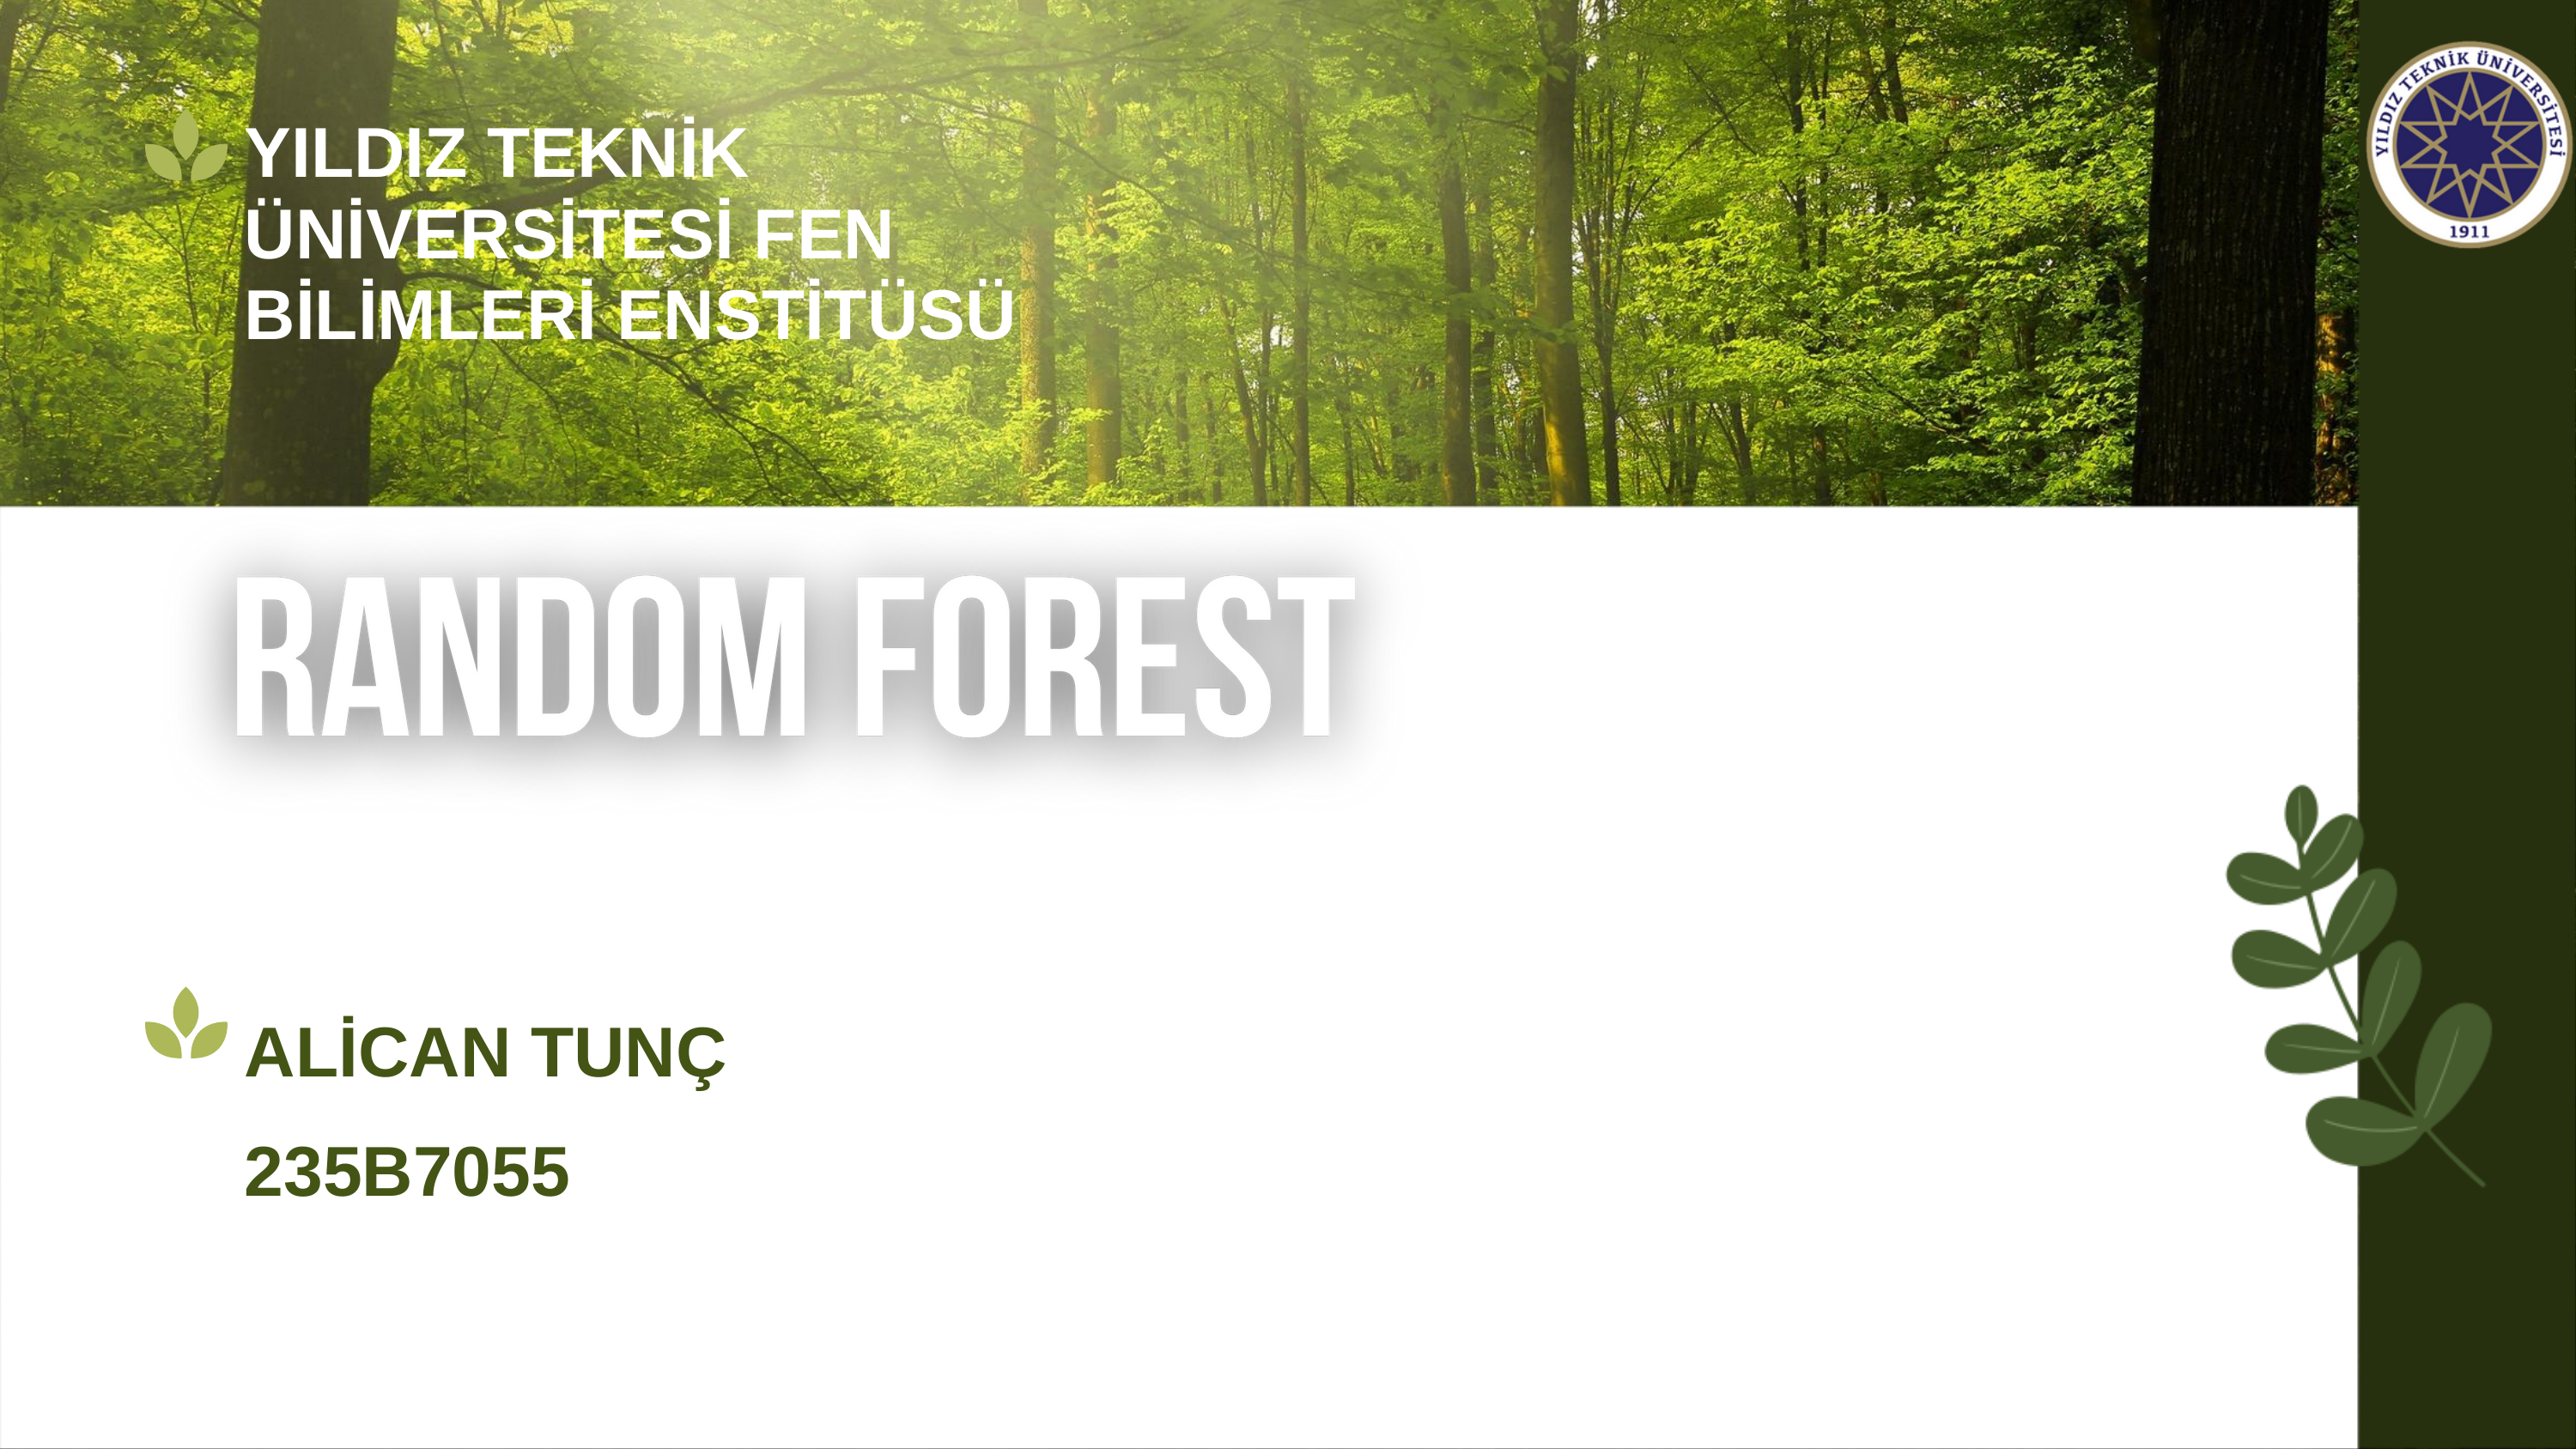

YILDIZ TEKNİK ÜNİVERSİTESİ FEN BİLİMLERİ ENSTİTÜSÜ

ALİCAN TUNÇ 235B7055